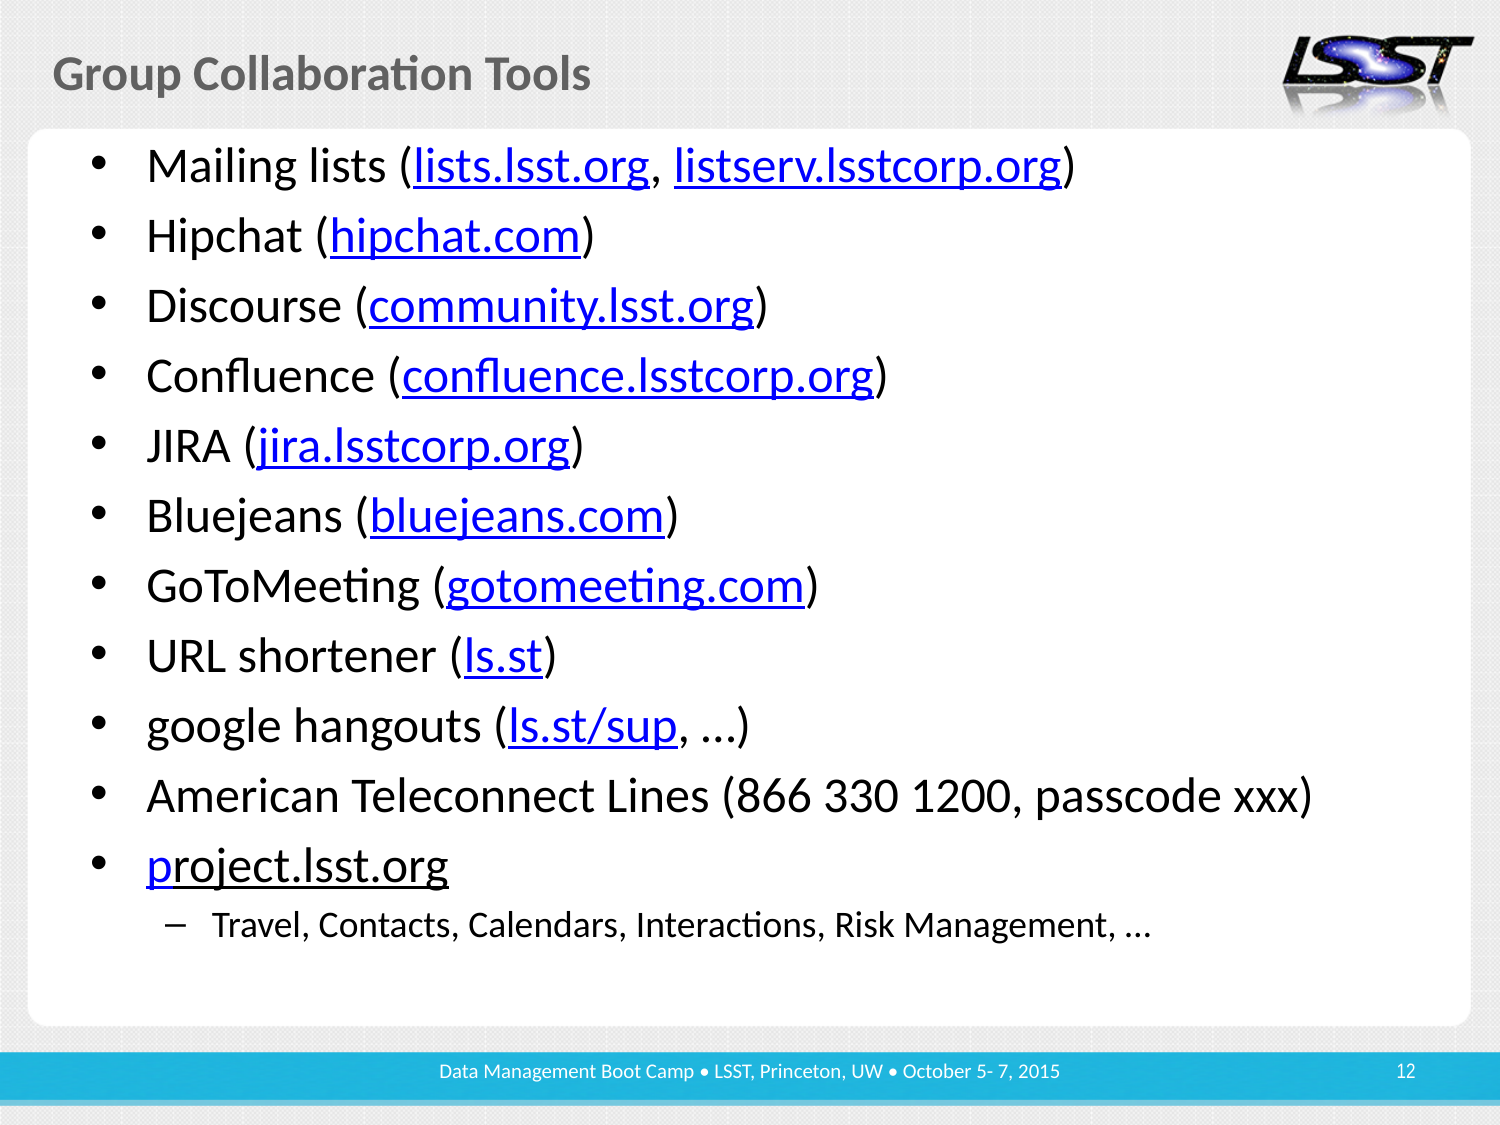

# Group Collaboration Tools
Mailing lists (lists.lsst.org, listserv.lsstcorp.org)
Hipchat (hipchat.com)
Discourse (community.lsst.org)
Confluence (confluence.lsstcorp.org)
JIRA (jira.lsstcorp.org)
Bluejeans (bluejeans.com)
GoToMeeting (gotomeeting.com)
URL shortener (ls.st)
google hangouts (ls.st/sup, …)
American Teleconnect Lines (866 330 1200, passcode xxx)
project.lsst.org
Travel, Contacts, Calendars, Interactions, Risk Management, …